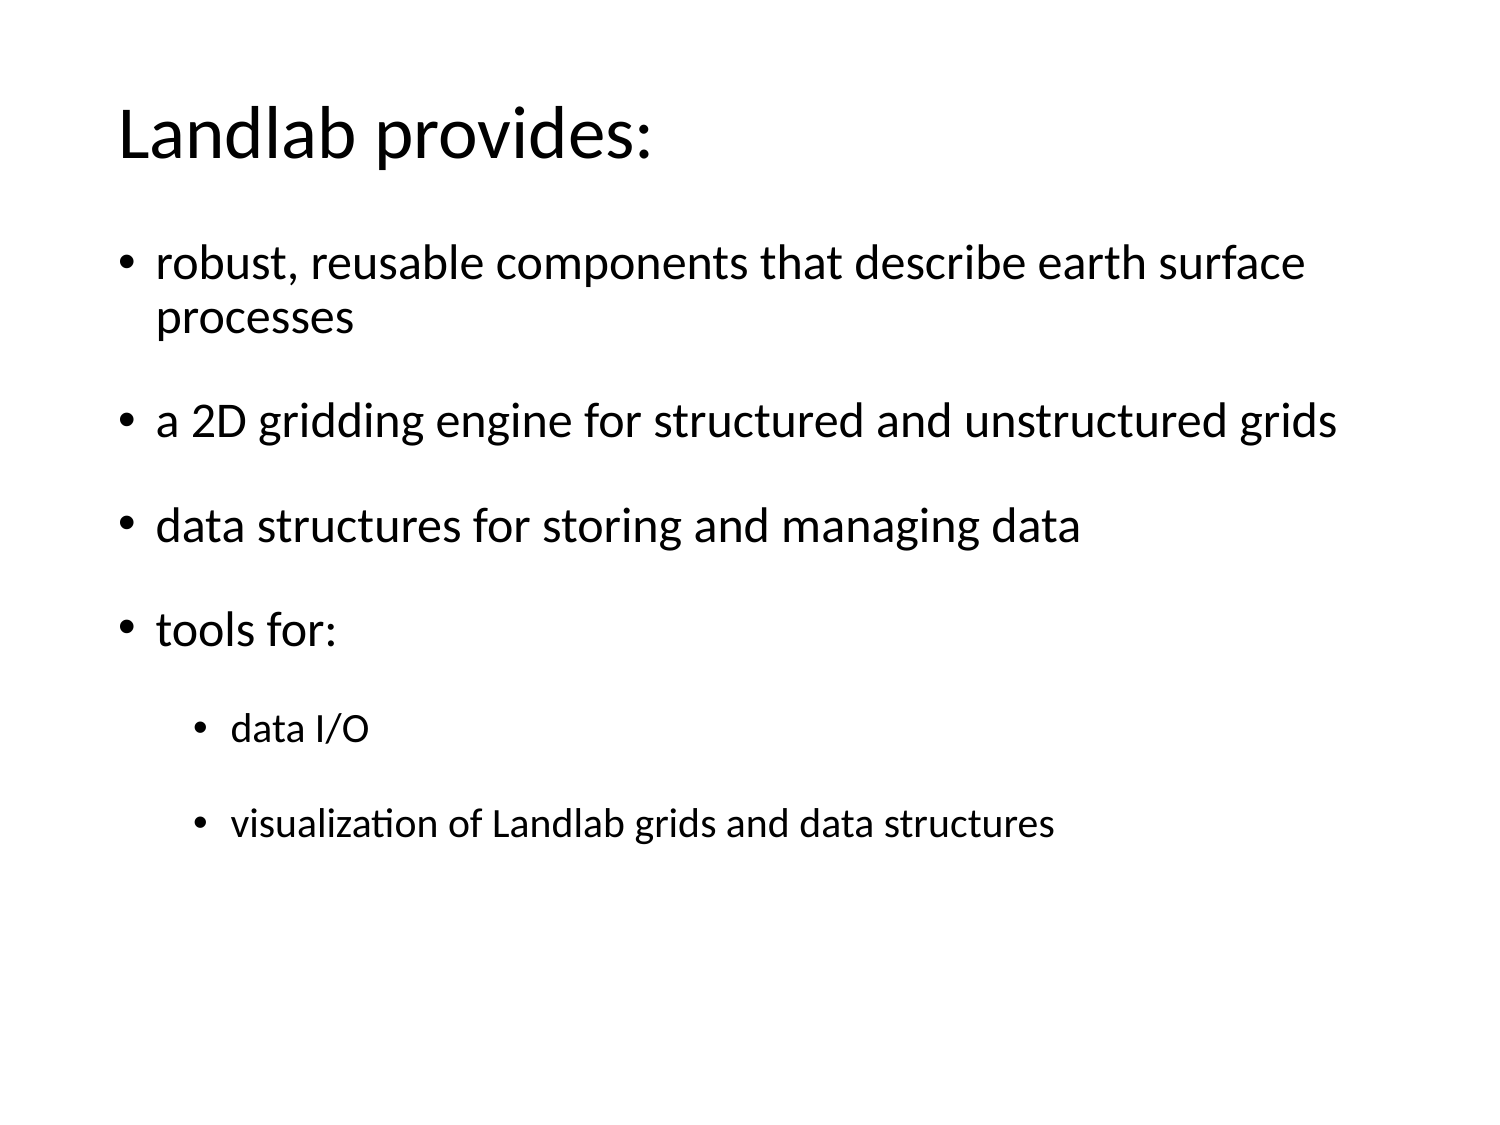

# Landlab provides:
robust, reusable components that describe earth surface processes
a 2D gridding engine for structured and unstructured grids
data structures for storing and managing data
tools for:
data I/O
visualization of Landlab grids and data structures